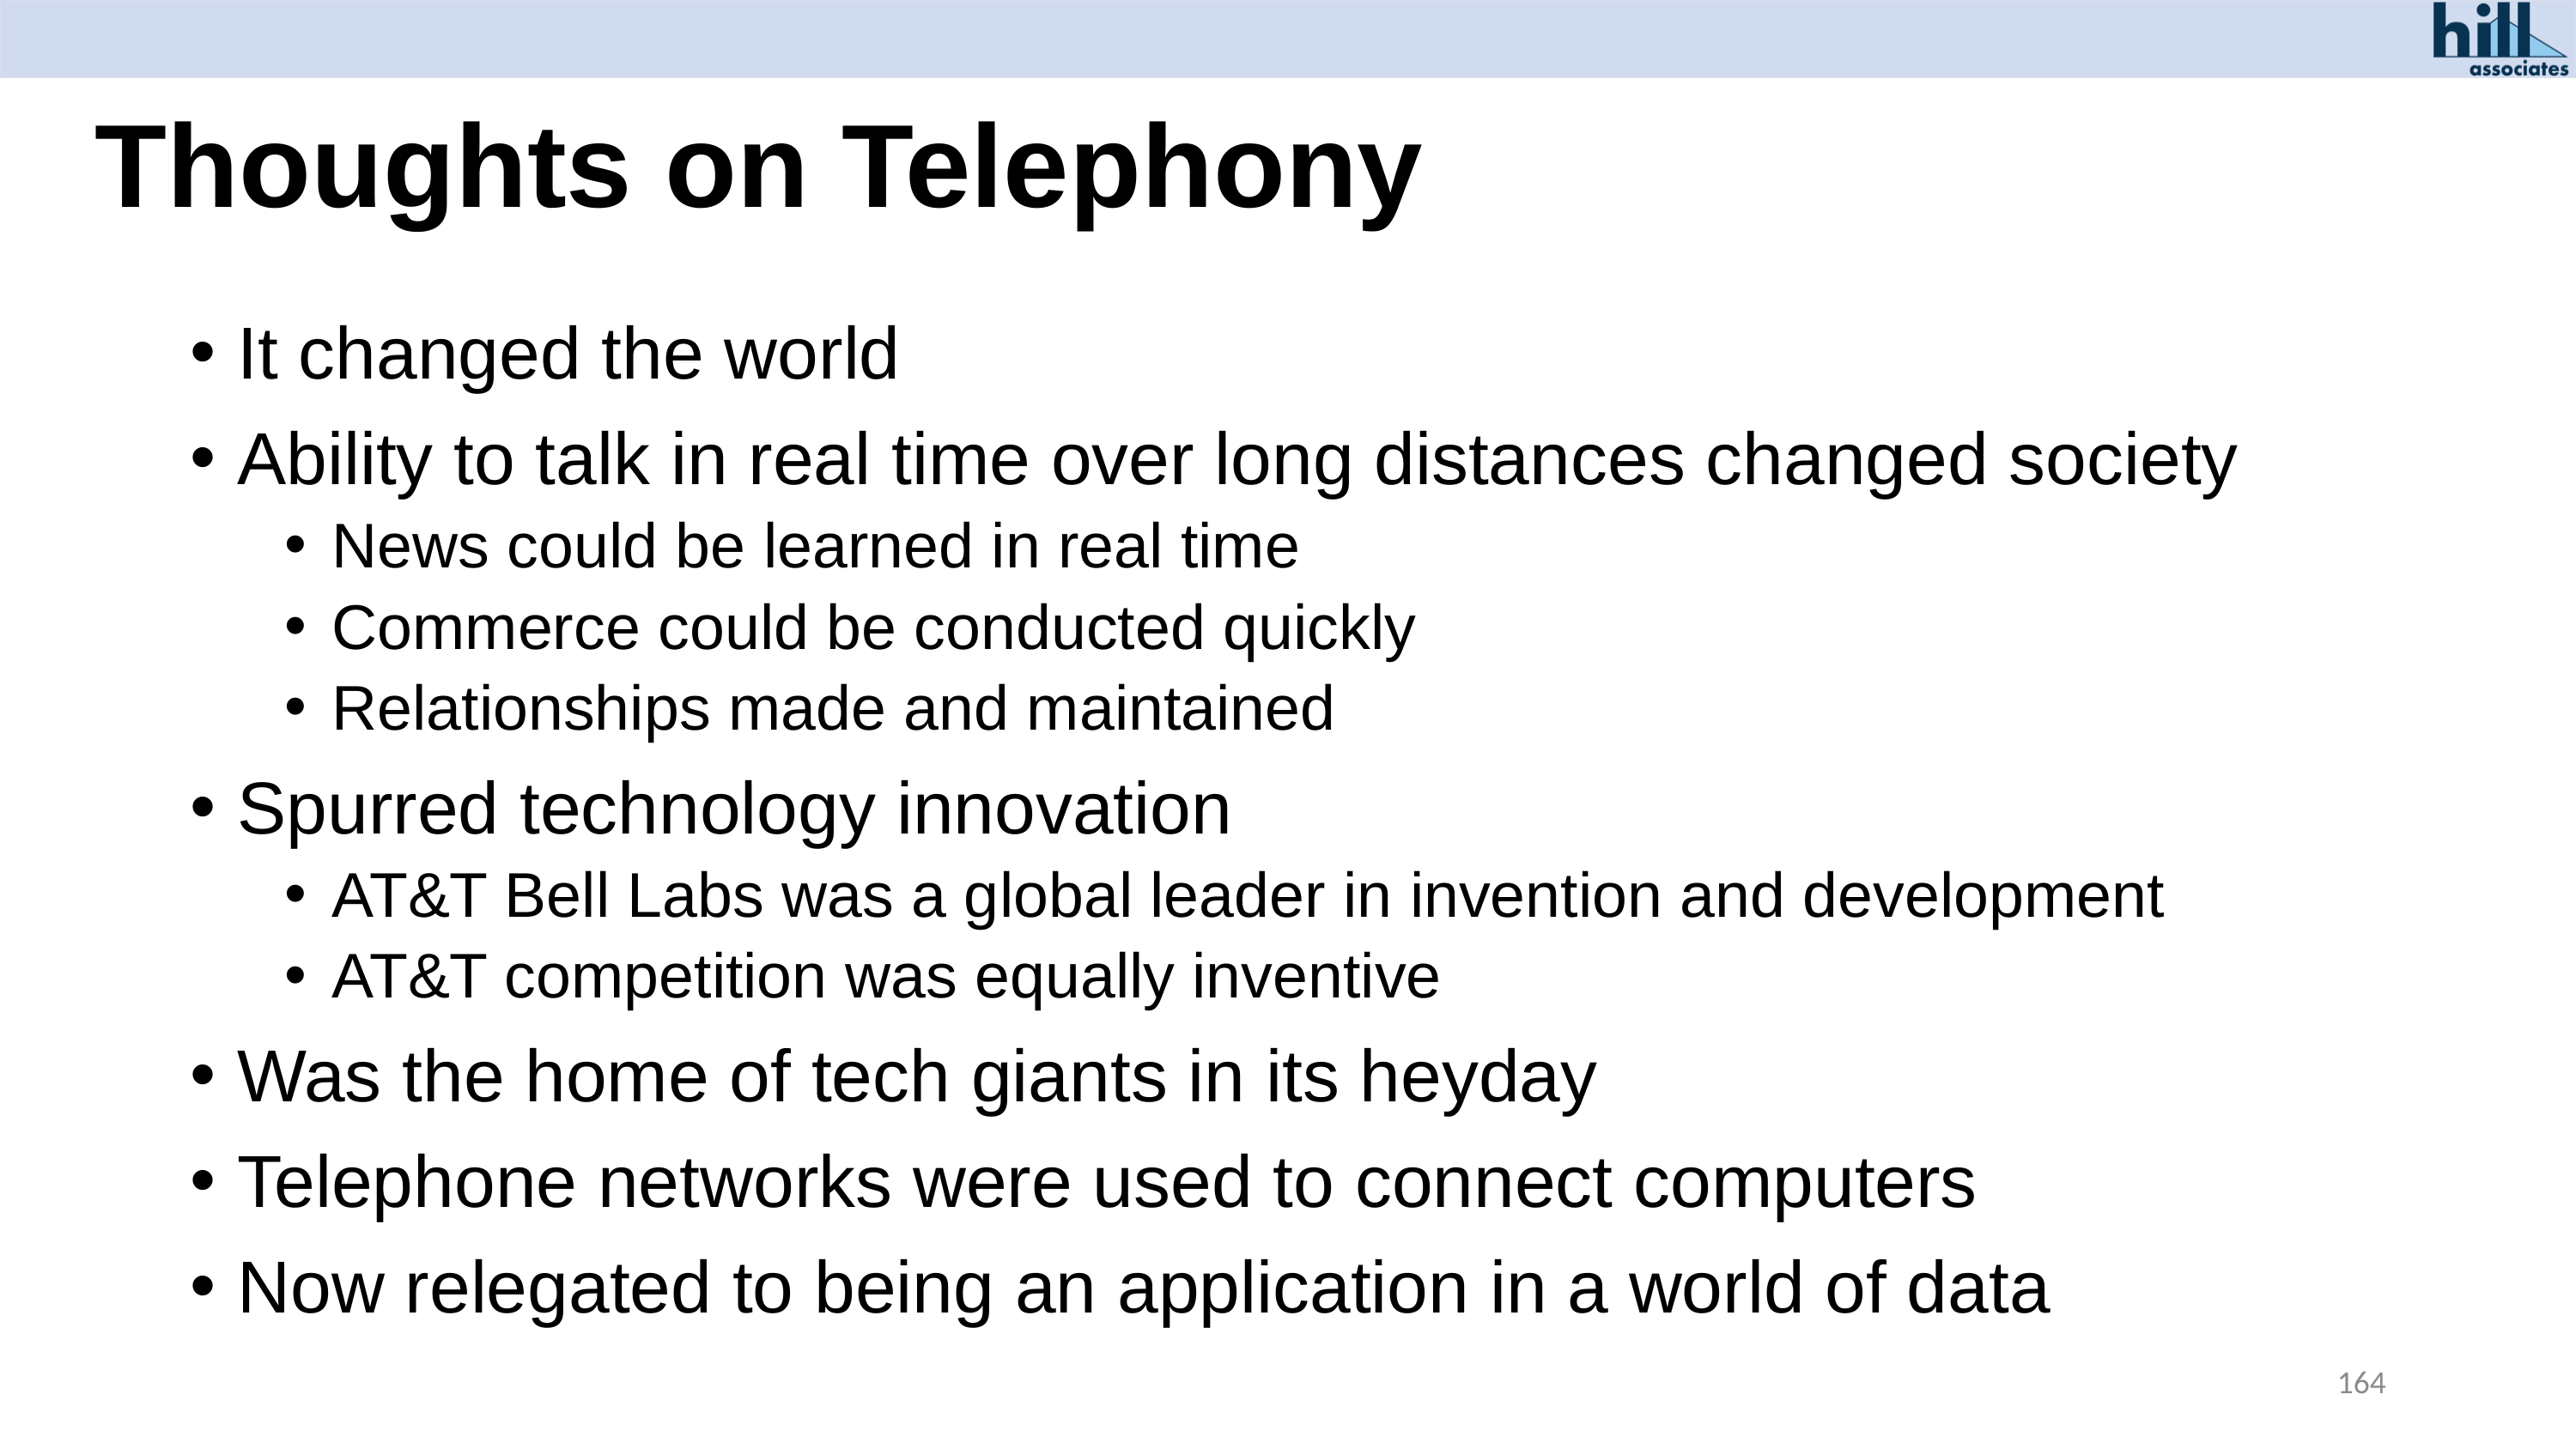

# Thoughts on Telephony
It changed the world
Ability to talk in real time over long distances changed society
News could be learned in real time
Commerce could be conducted quickly
Relationships made and maintained
Spurred technology innovation
AT&T Bell Labs was a global leader in invention and development
AT&T competition was equally inventive
Was the home of tech giants in its heyday
Telephone networks were used to connect computers
Now relegated to being an application in a world of data

164